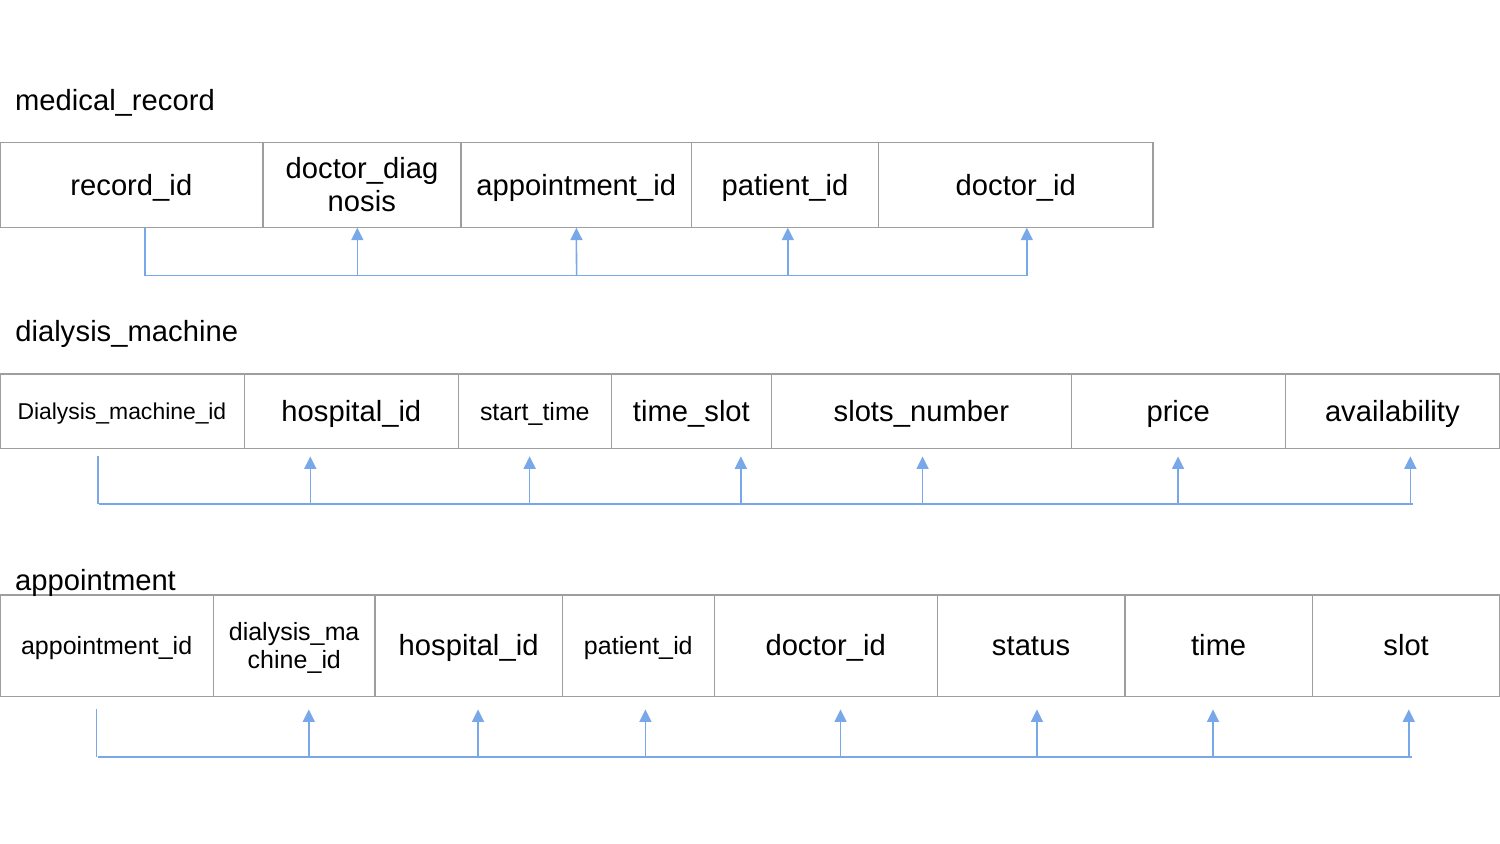

medical_record
| record\_id | doctor\_diagnosis | appointment\_id | patient\_id | doctor\_id |
| --- | --- | --- | --- | --- |
dialysis_machine
| Dialysis\_machine\_id | hospital\_id | start\_time | time\_slot | slots\_number | price | availability |
| --- | --- | --- | --- | --- | --- | --- |
appointment
| appointment\_id | dialysis\_machine\_id | hospital\_id | patient\_id | doctor\_id | status | time | slot |
| --- | --- | --- | --- | --- | --- | --- | --- |